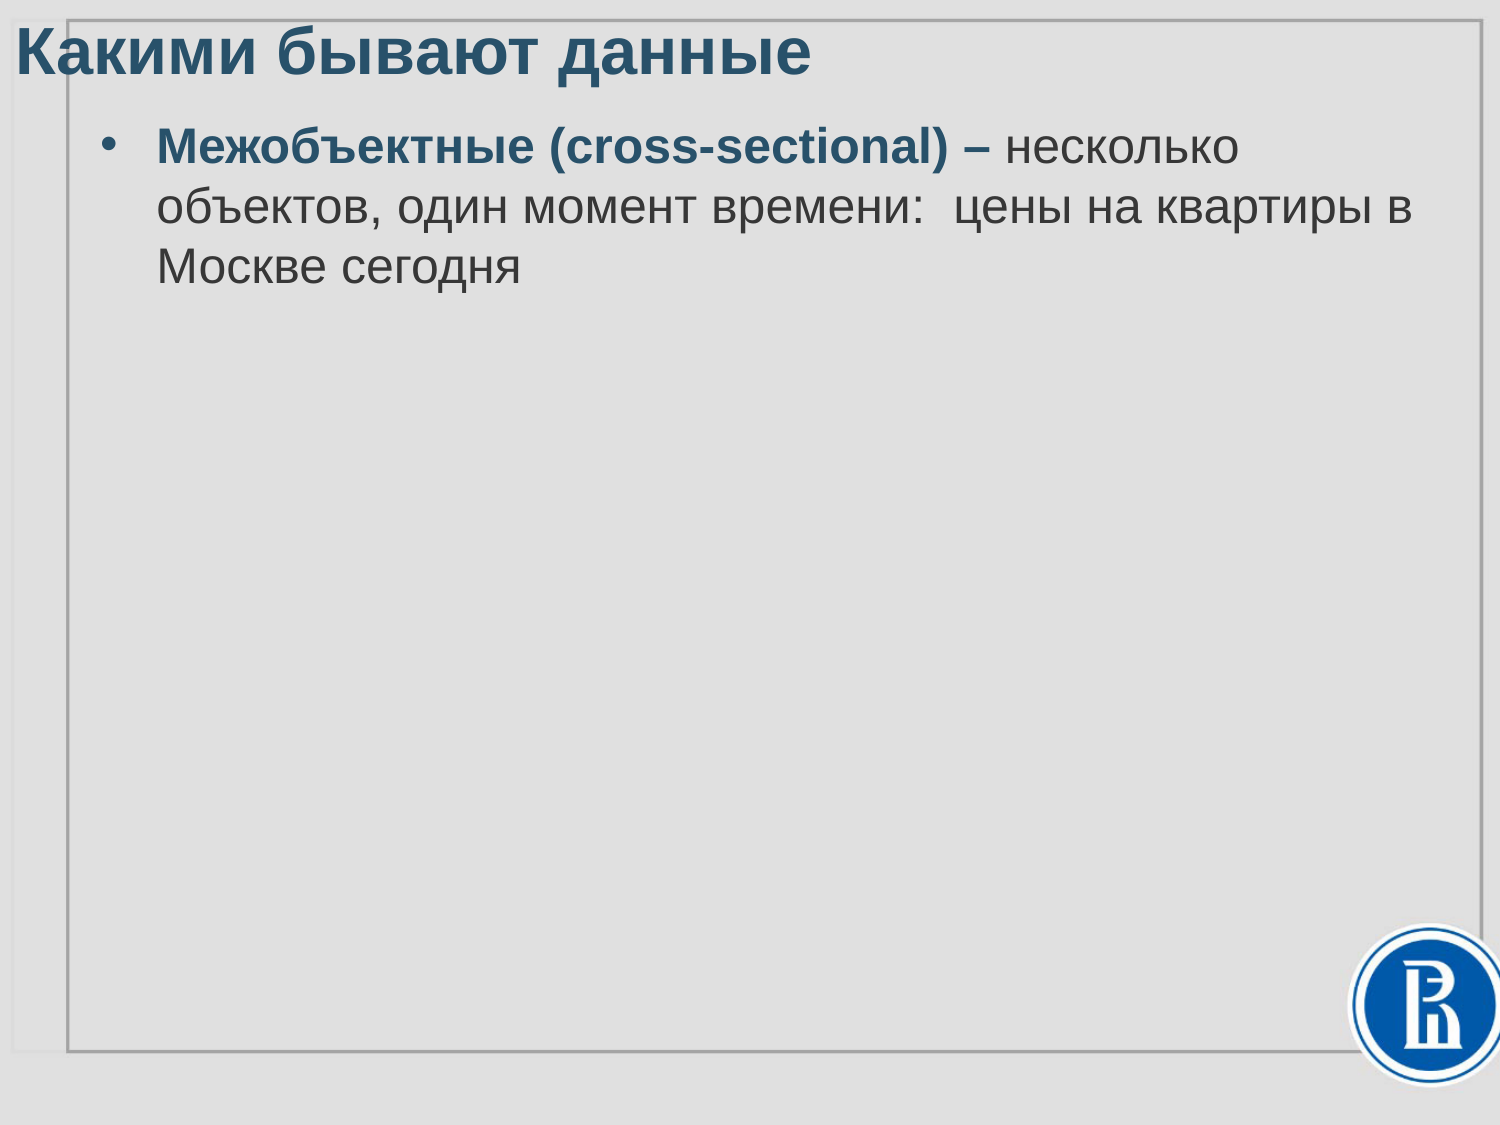

Какими бывают данные
Межобъектные (cross-sectional) – несколько объектов, один момент времени:  цены на квартиры в Москве сегодня